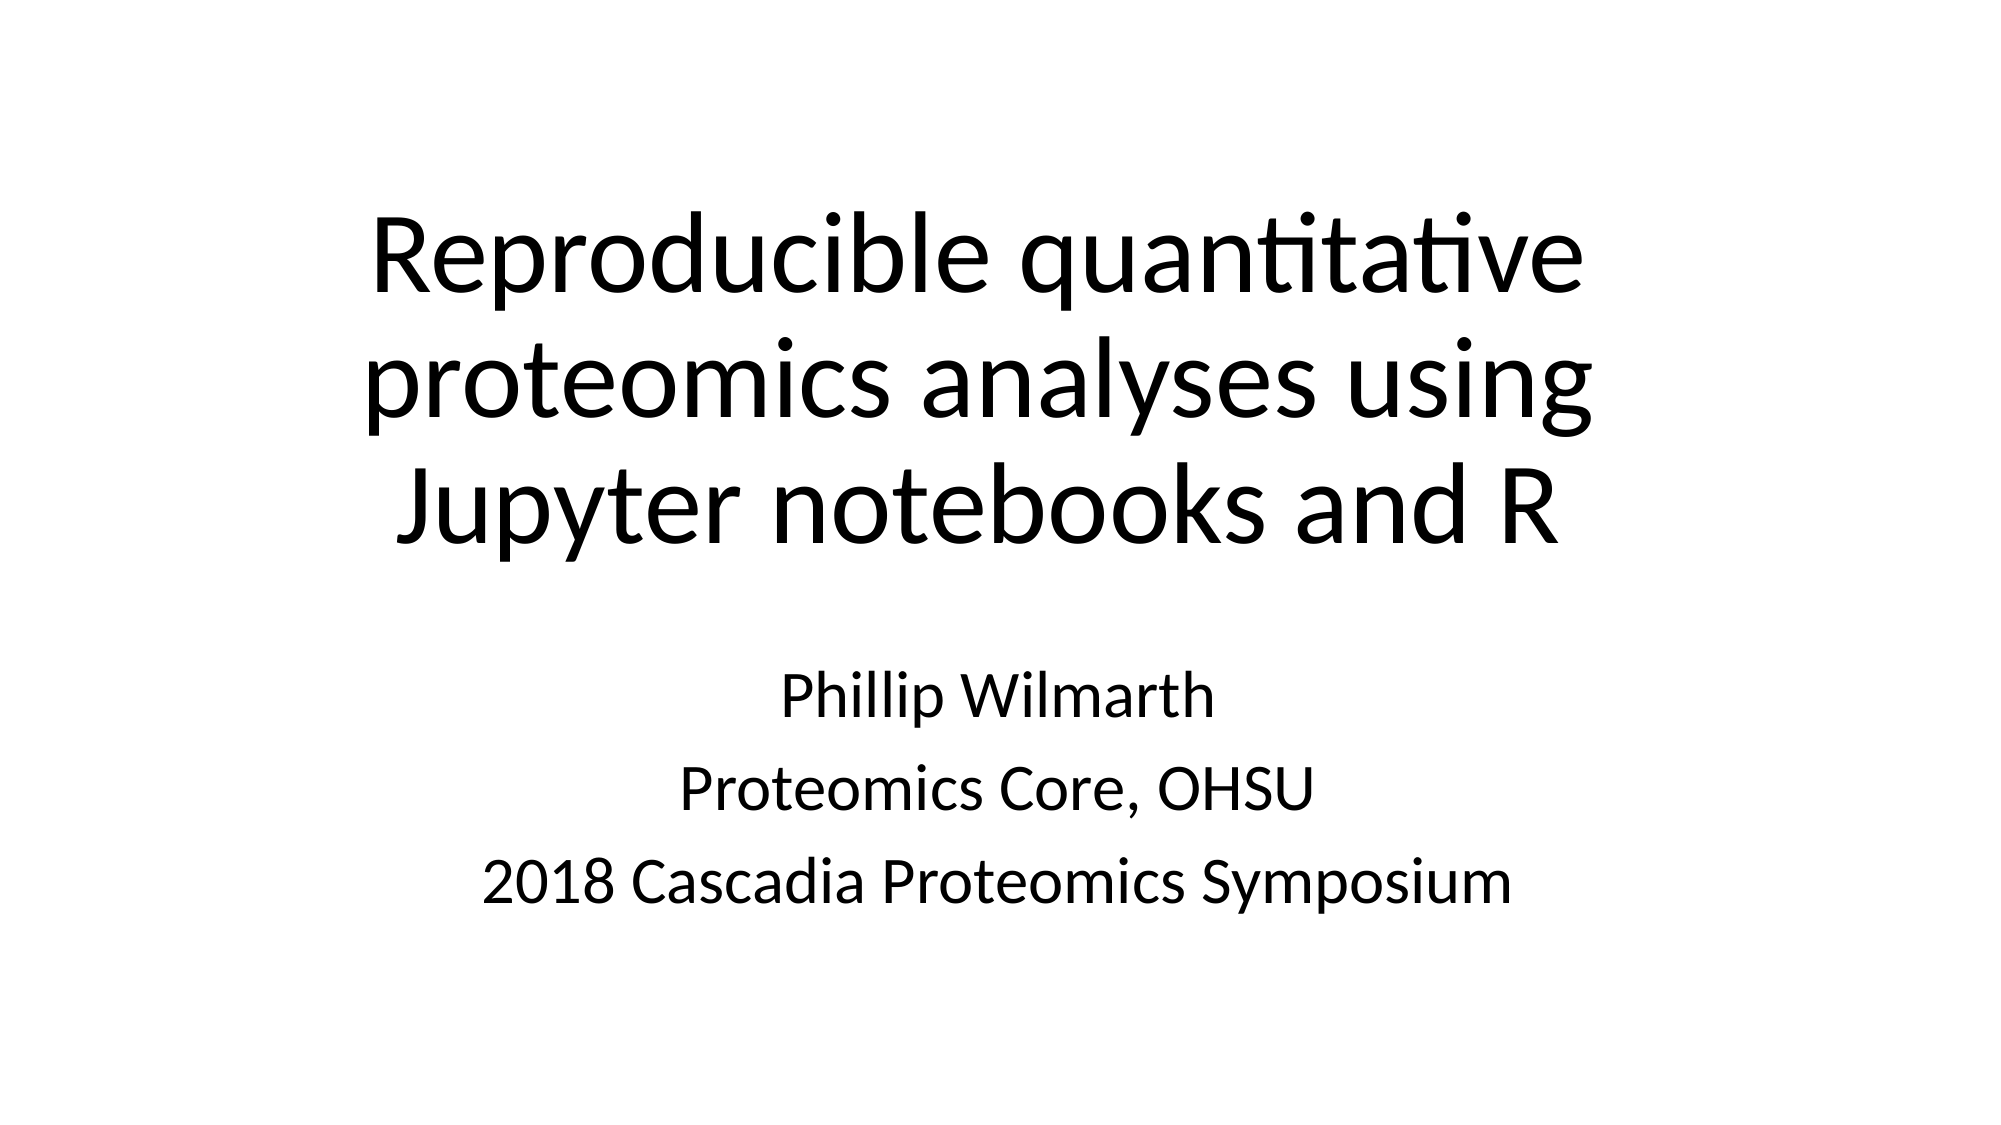

# Reproducible quantitative proteomics analyses using Jupyter notebooks and R
Phillip Wilmarth
Proteomics Core, OHSU
2018 Cascadia Proteomics Symposium